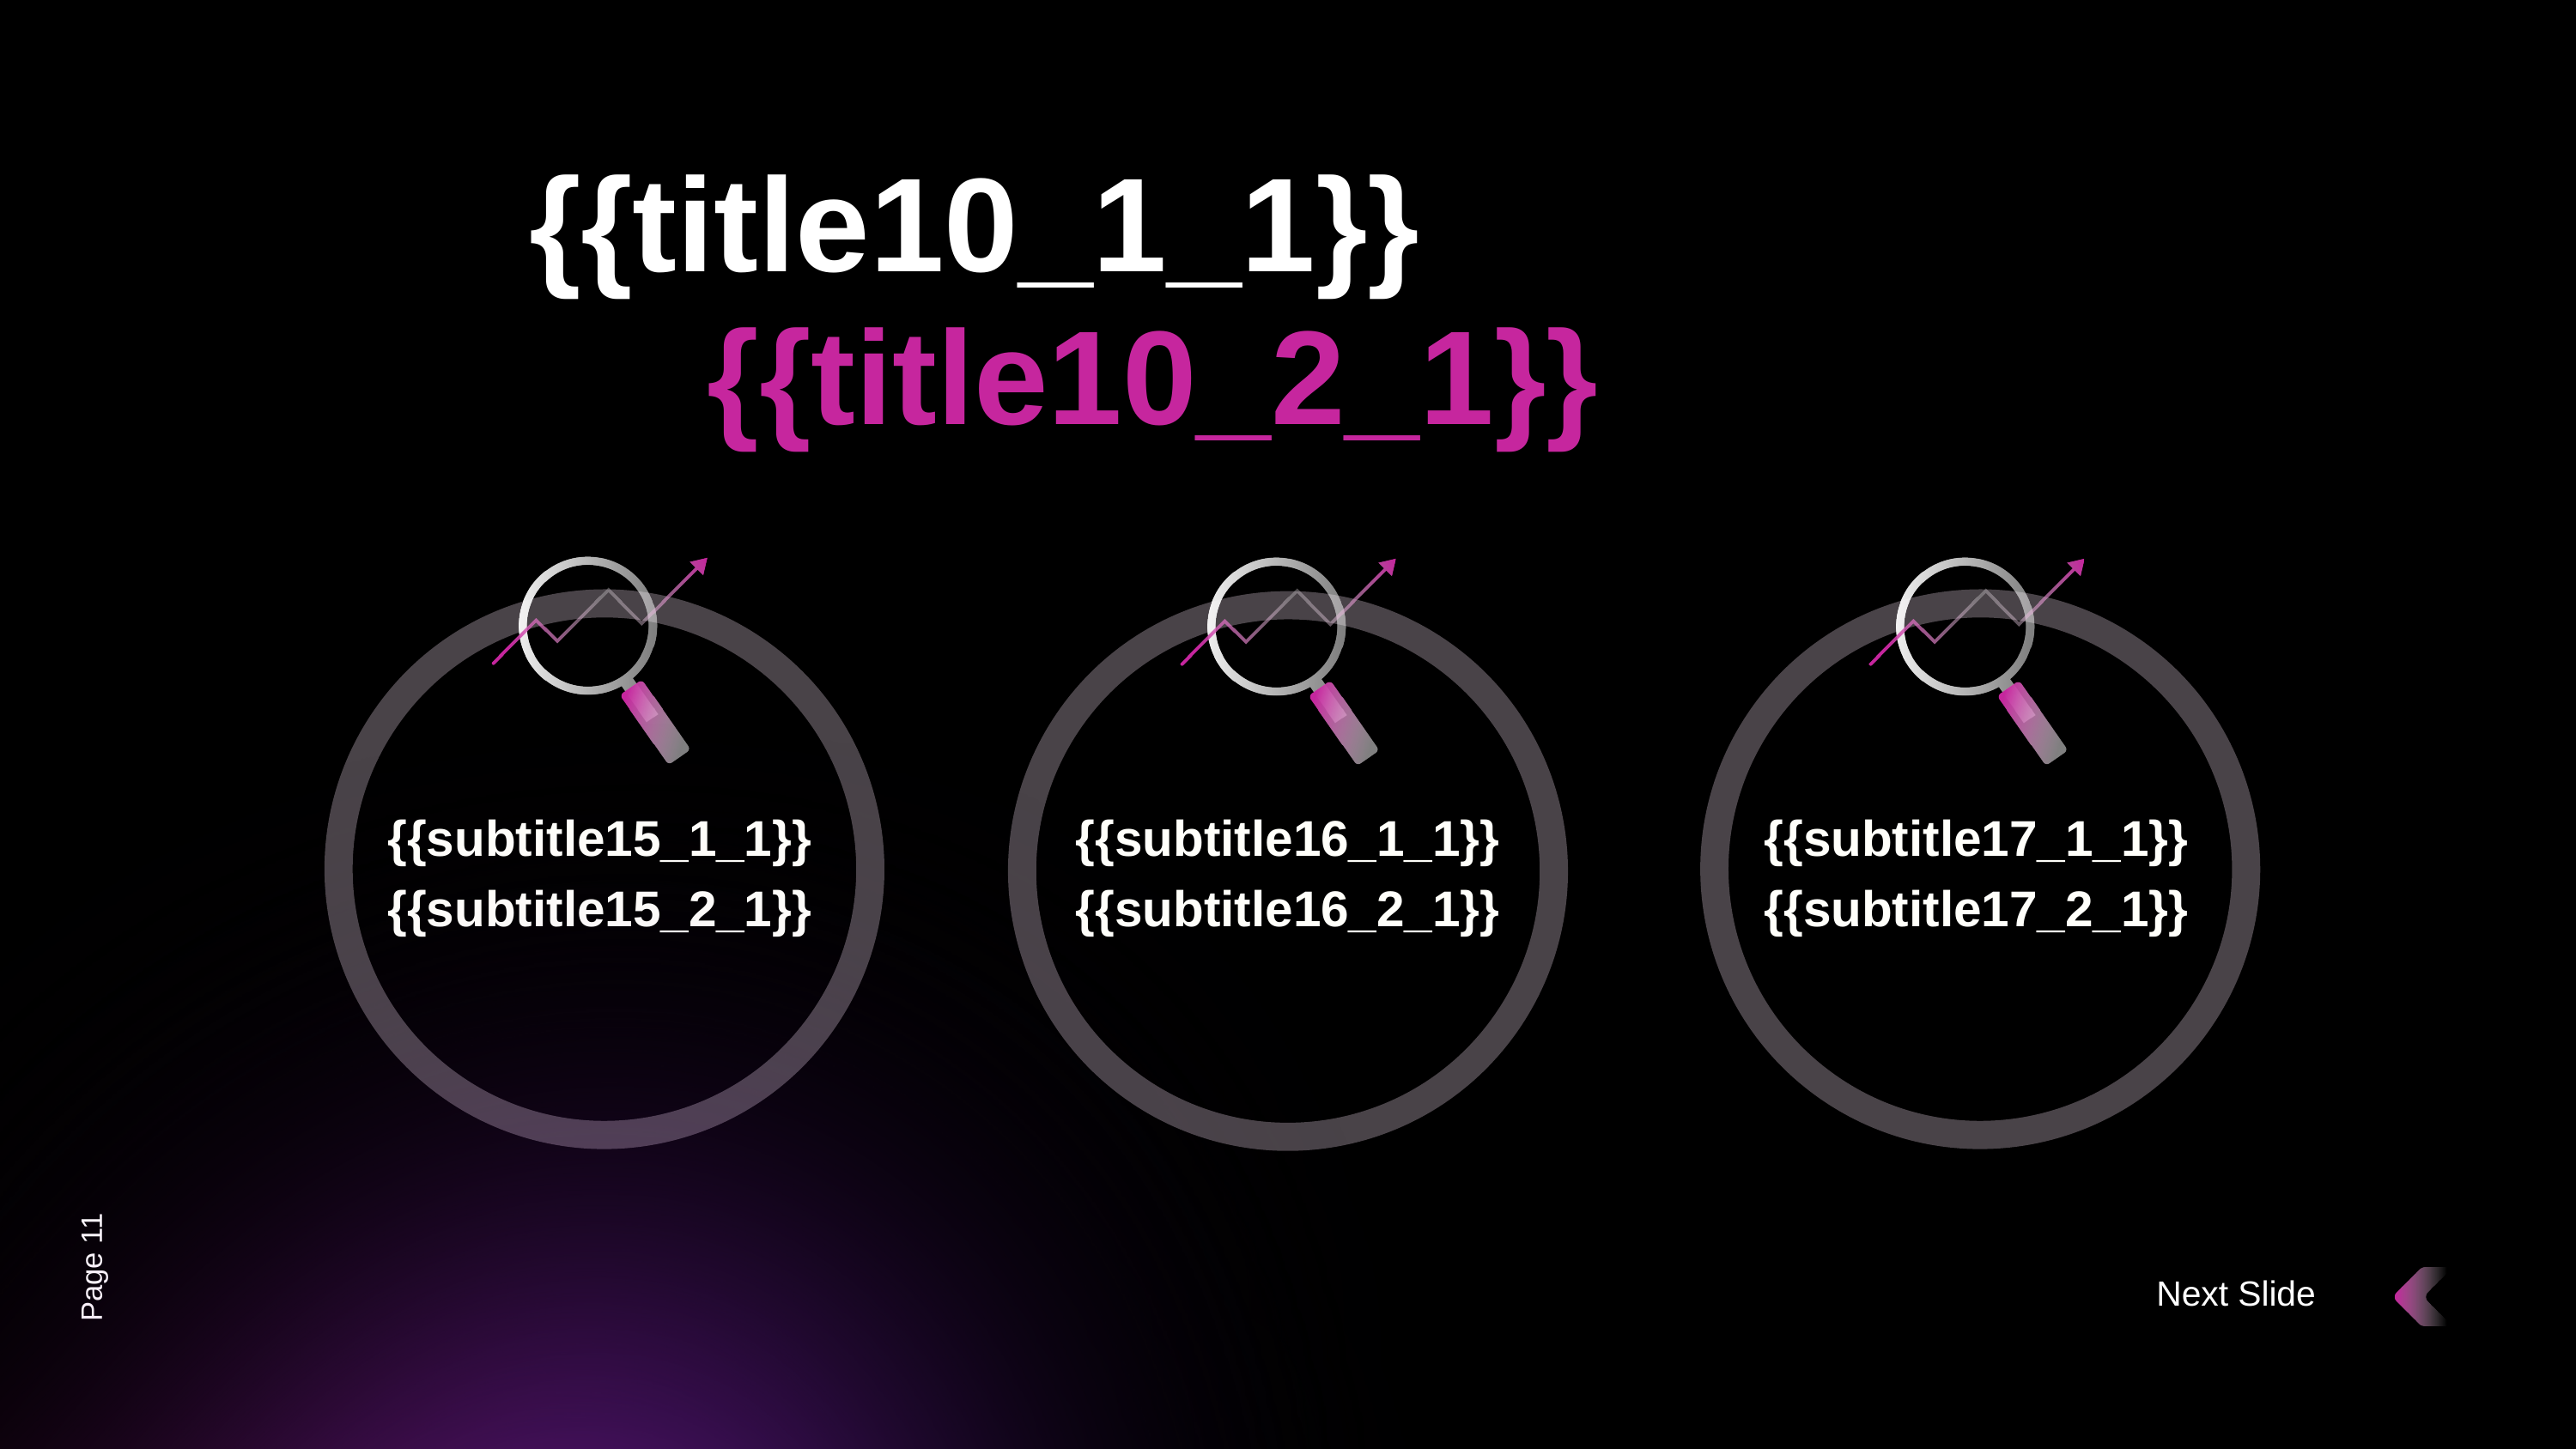

{{title10_1_1}}
{{title10_2_1}}

{{subtitle15_1_1}}
{{subtitle15_2_1}}
{{subtitle16_1_1}}
{{subtitle16_2_1}}
{{subtitle17_1_1}}
{{subtitle17_2_1}}
Page 11

Next Slide